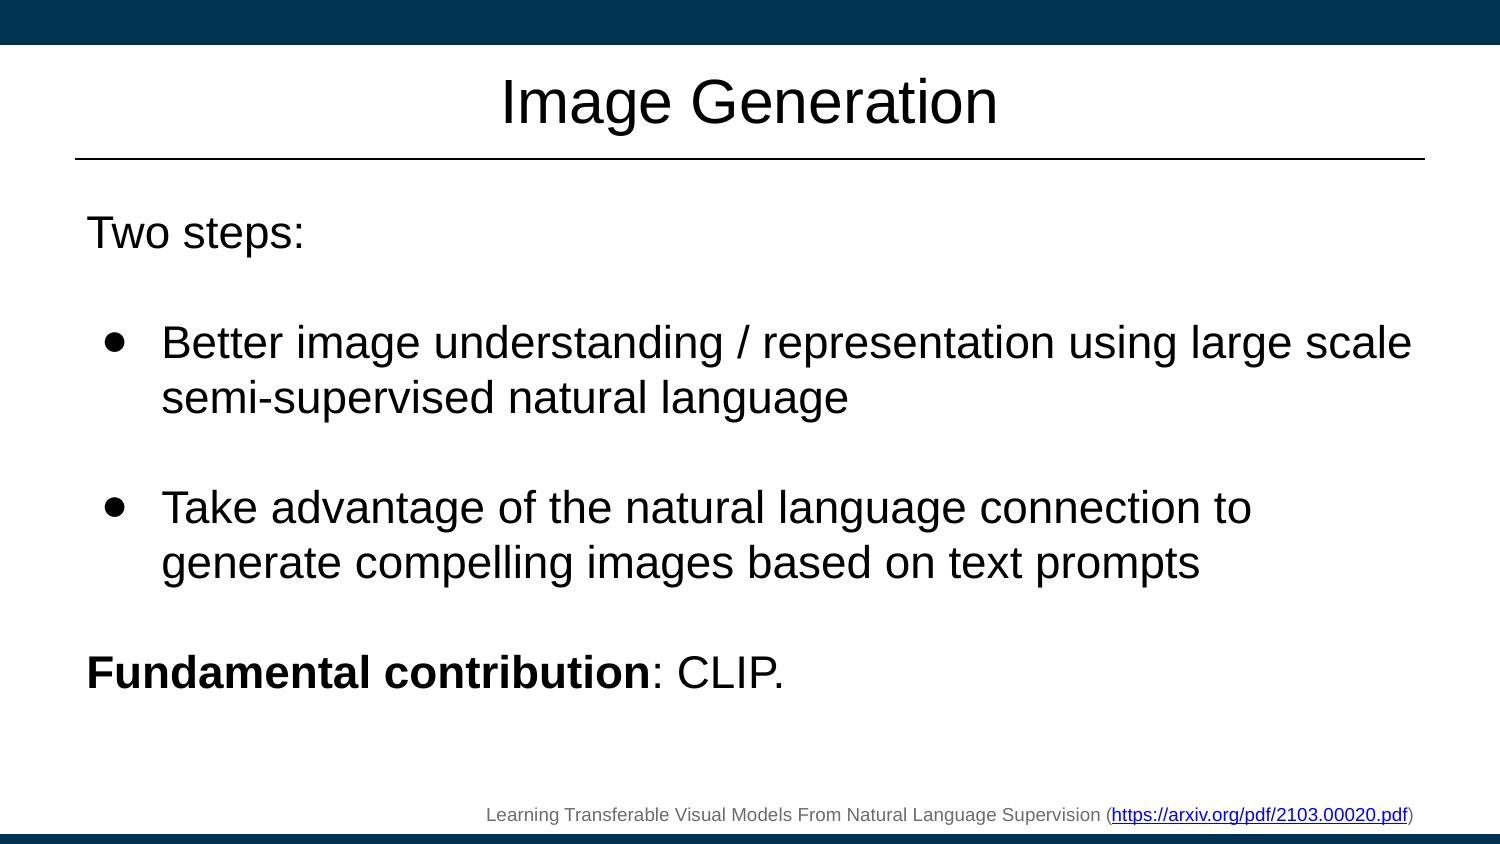

# Image Generation
Two steps:

Better image understanding / representation using large scale semi-supervised natural language

Take advantage of the natural language connection to generate compelling images based on text prompts

Fundamental contribution: CLIP.
Learning Transferable Visual Models From Natural Language Supervision (https://arxiv.org/pdf/2103.00020.pdf)